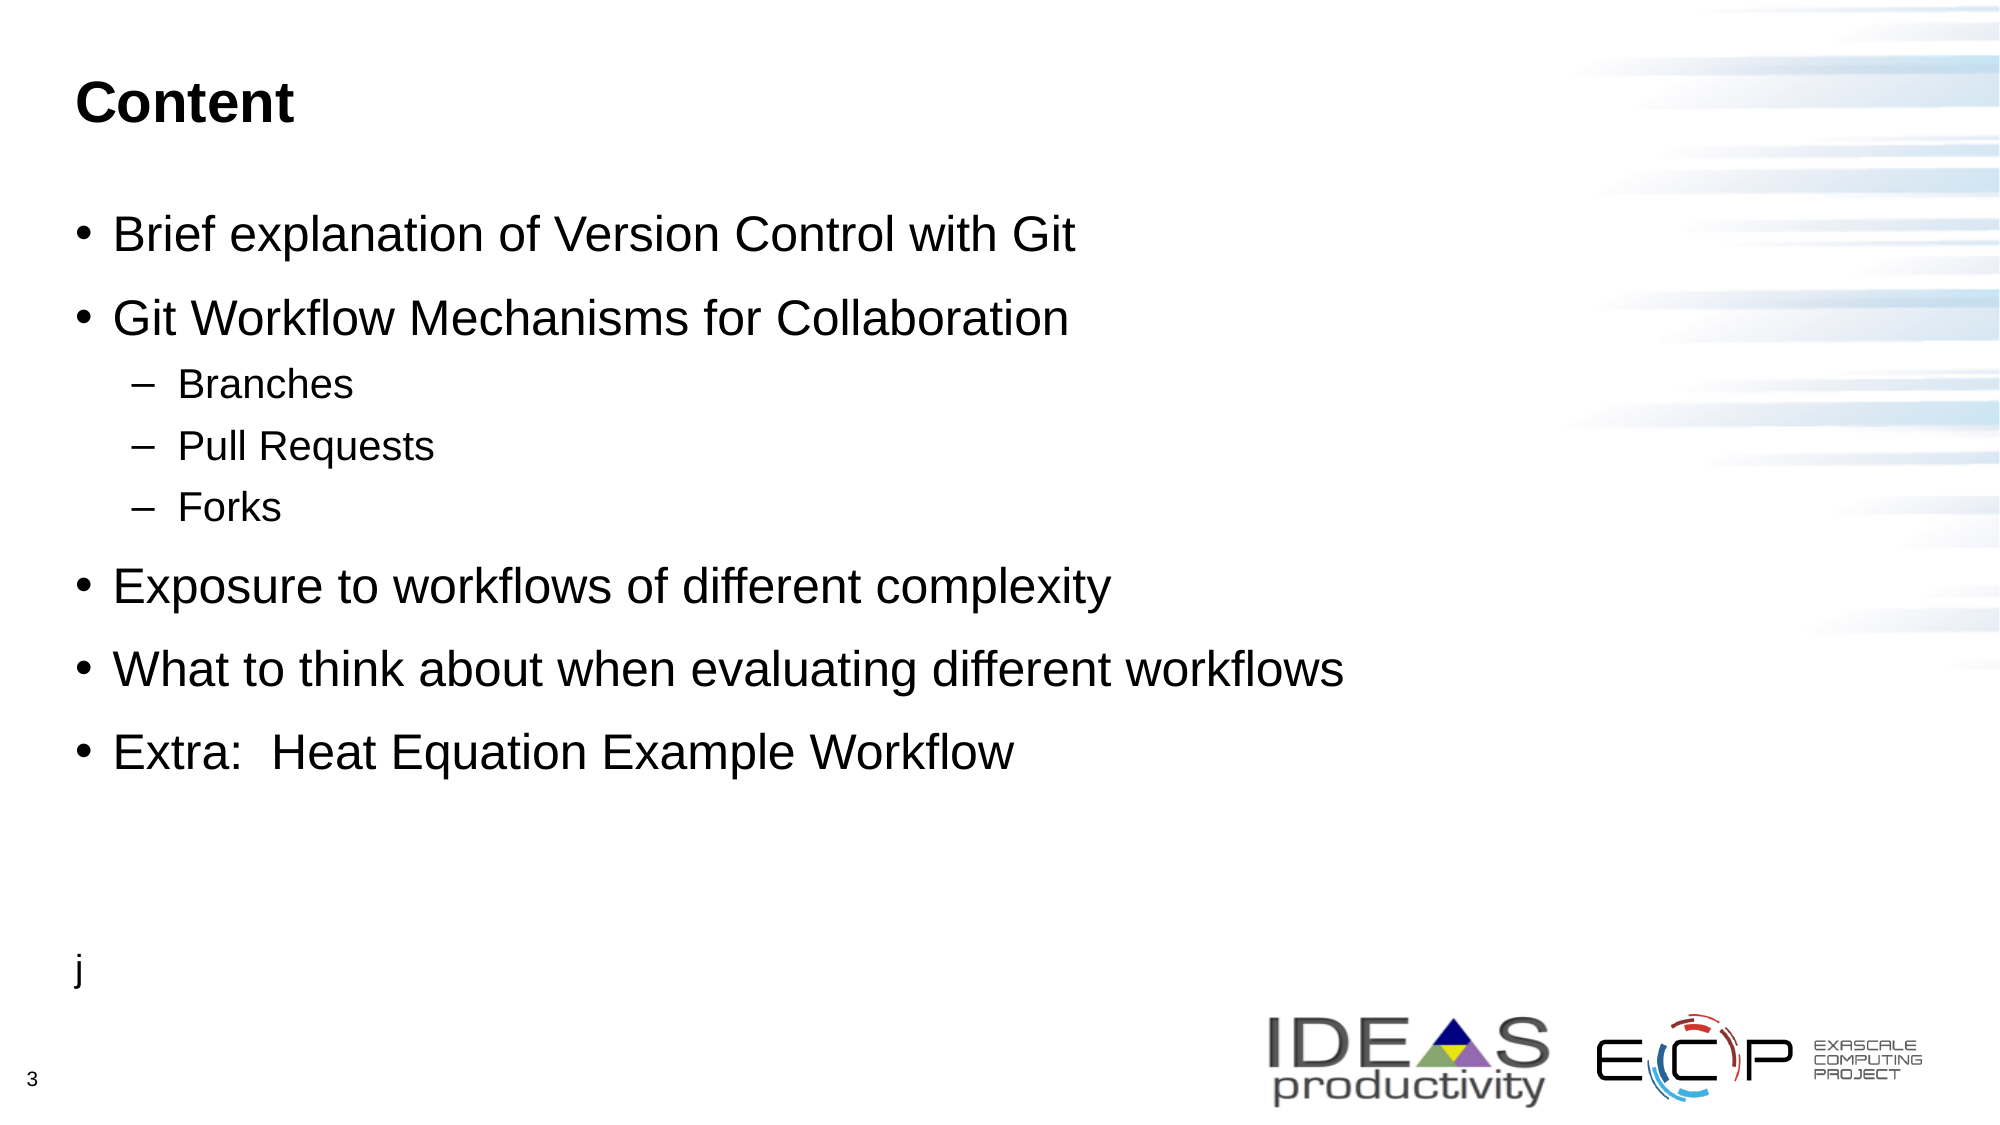

# Content
Brief explanation of Version Control with Git
Git Workflow Mechanisms for Collaboration
Branches
Pull Requests
Forks
Exposure to workflows of different complexity
What to think about when evaluating different workflows
Extra:  Heat Equation Example Workflow

j